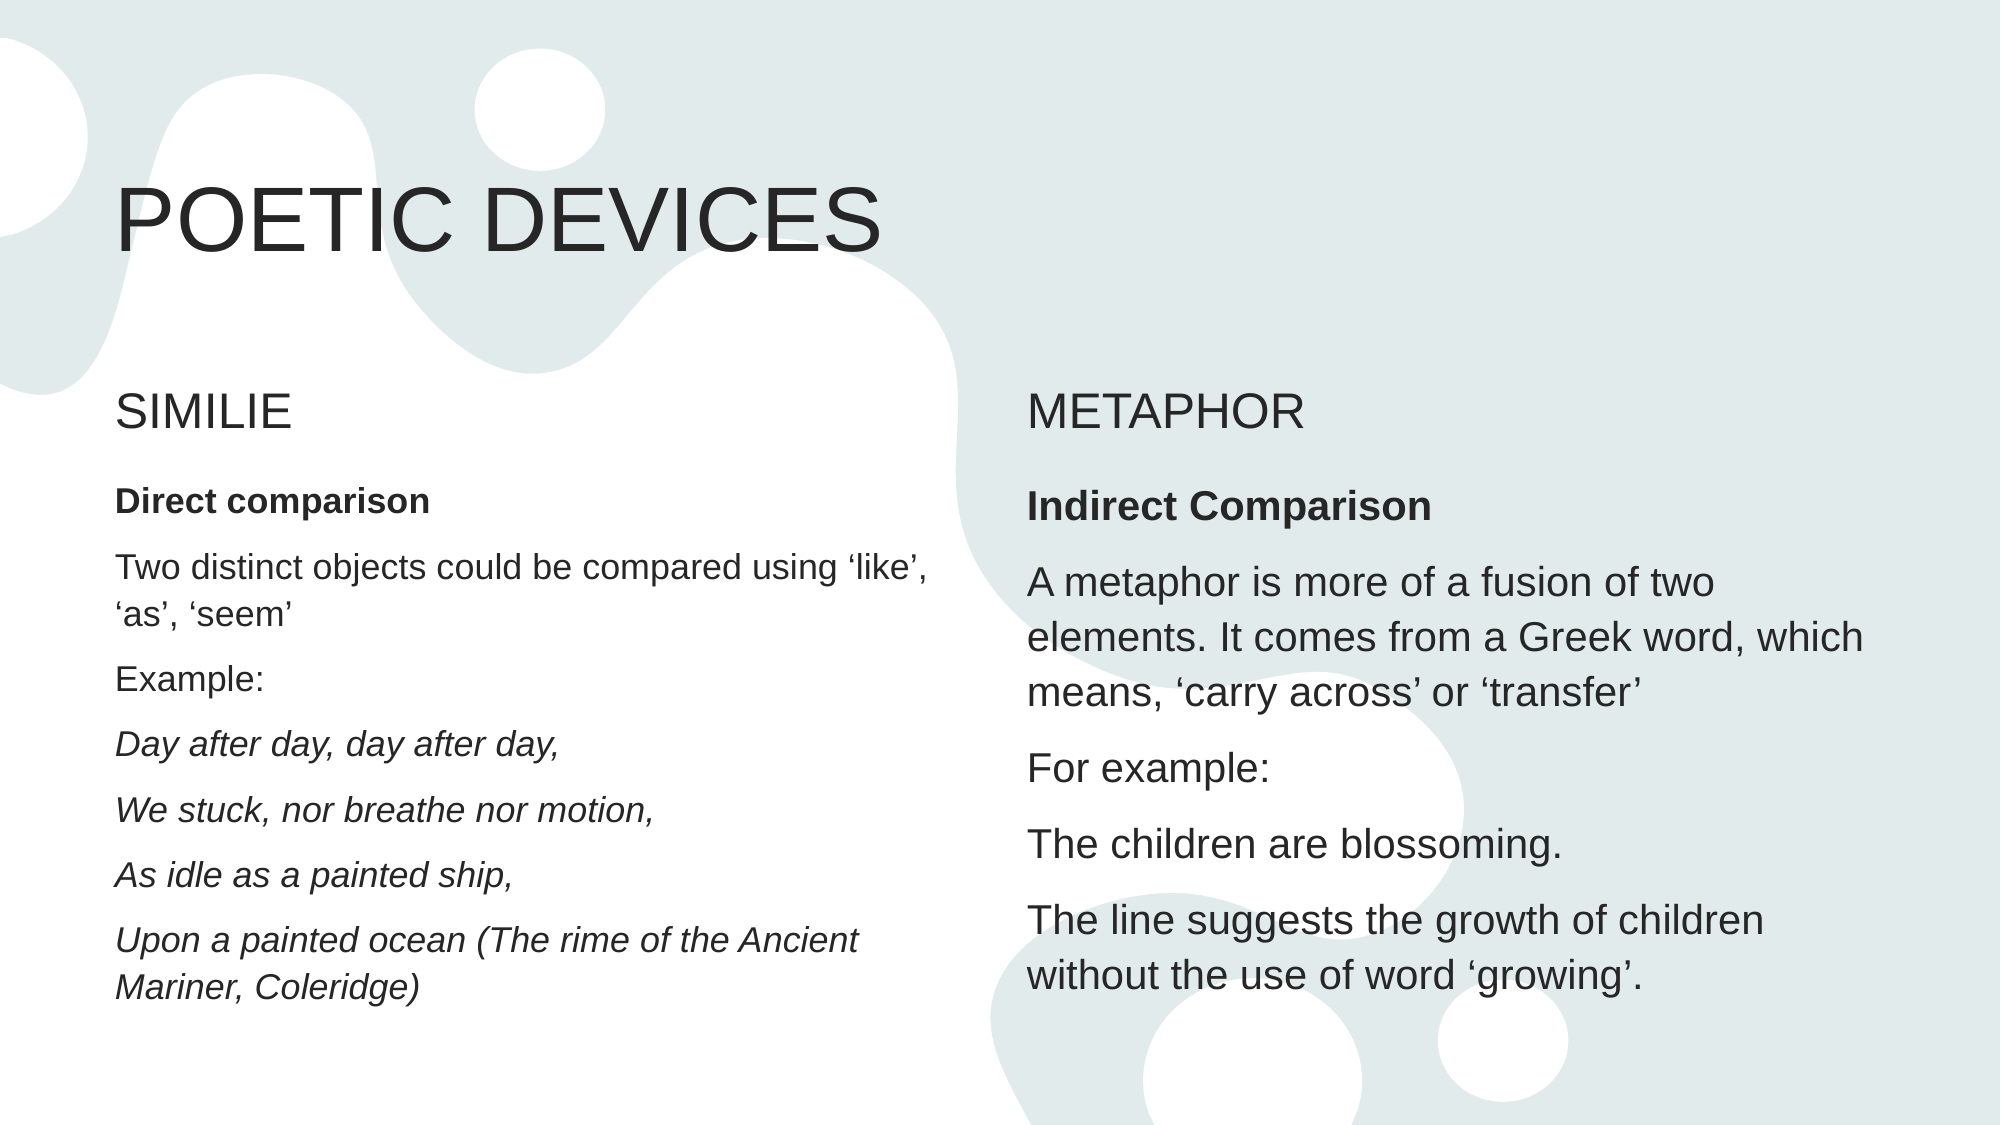

# POETIC DEVICES
SIMILIE
METAPHOR
Direct comparison
Two distinct objects could be compared using ‘like’, ‘as’, ‘seem’
Example:
Day after day, day after day,
We stuck, nor breathe nor motion,
As idle as a painted ship,
Upon a painted ocean (The rime of the Ancient Mariner, Coleridge)
Indirect Comparison
A metaphor is more of a fusion of two elements. It comes from a Greek word, which means, ‘carry across’ or ‘transfer’
For example:
The children are blossoming.
The line suggests the growth of children without the use of word ‘growing’.